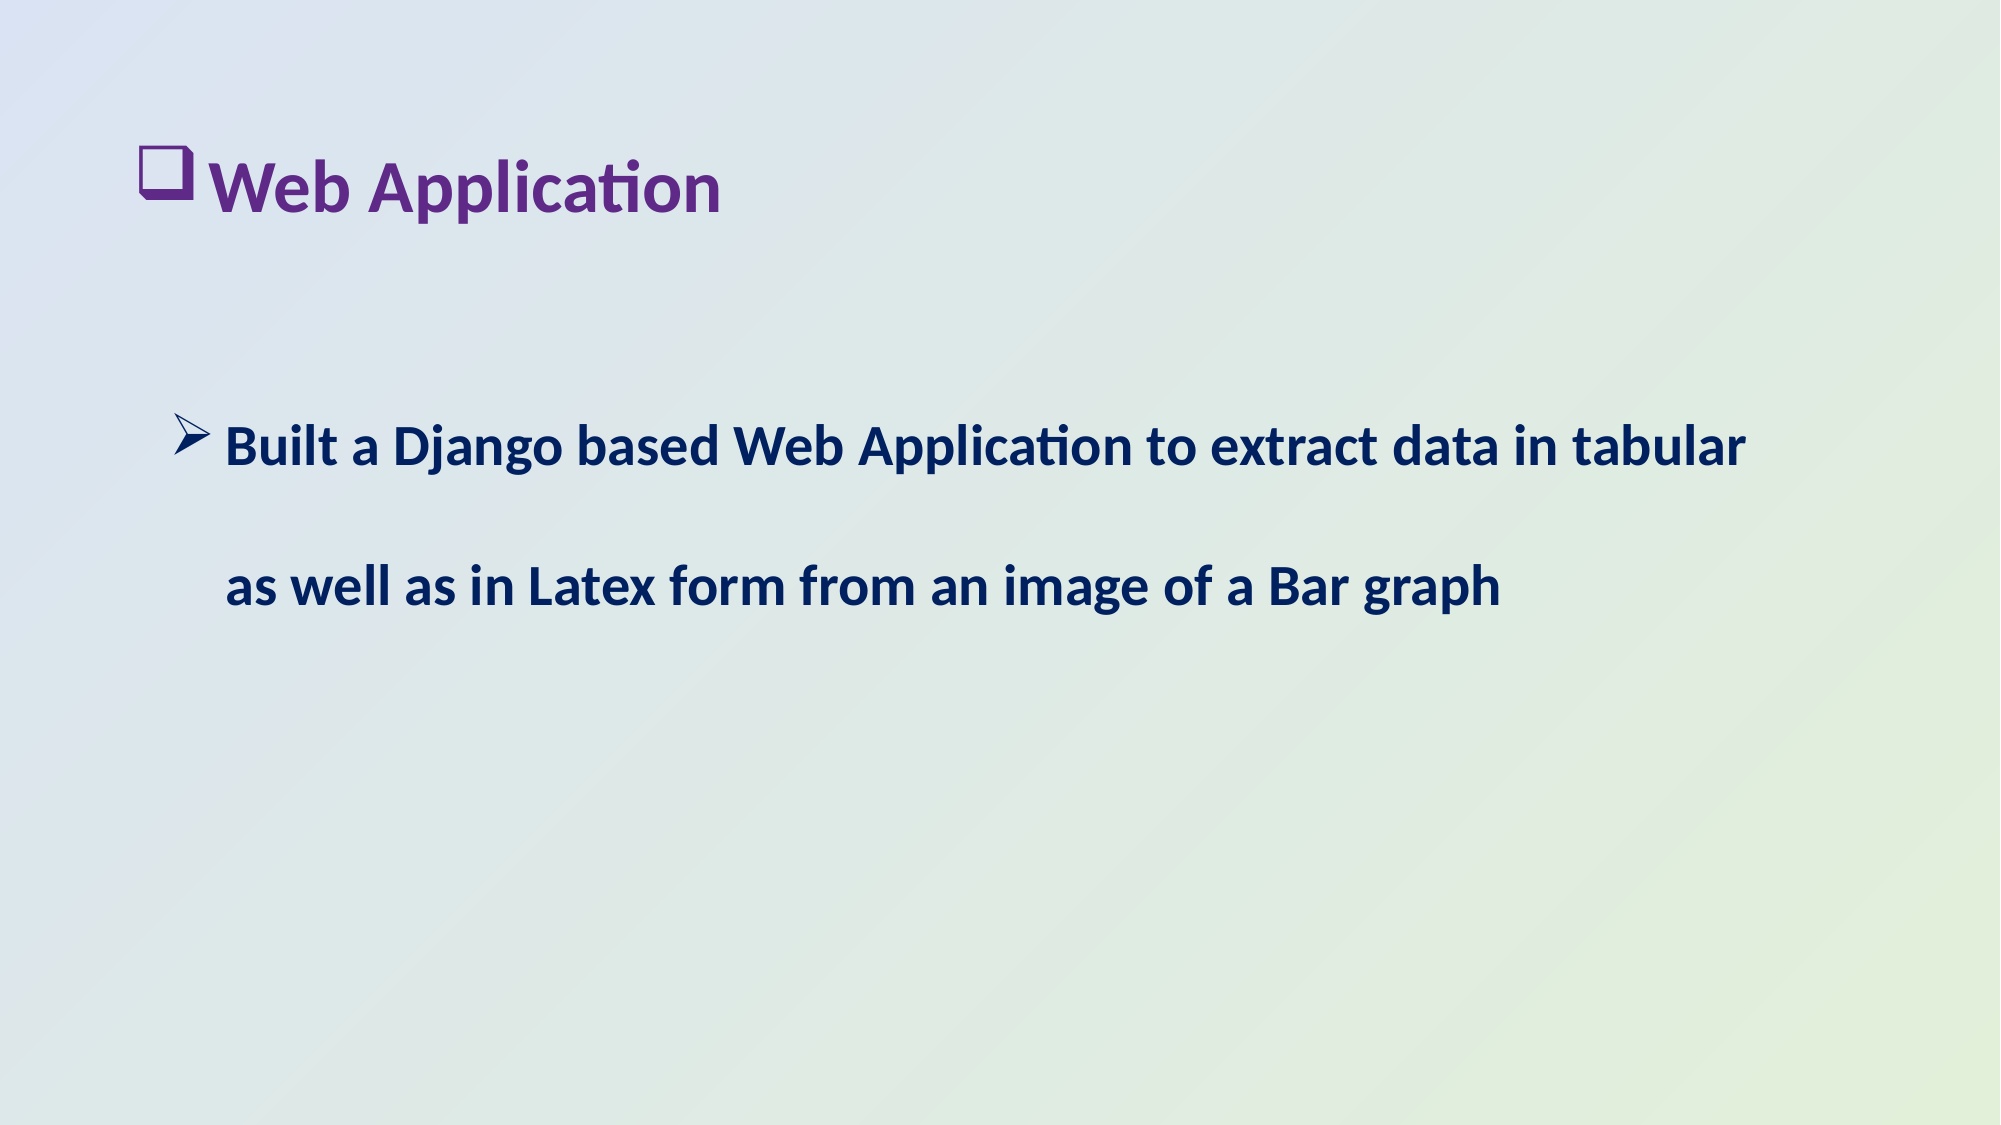

Web Application
Built a Django based Web Application to extract data in tabular as well as in Latex form from an image of a Bar graph